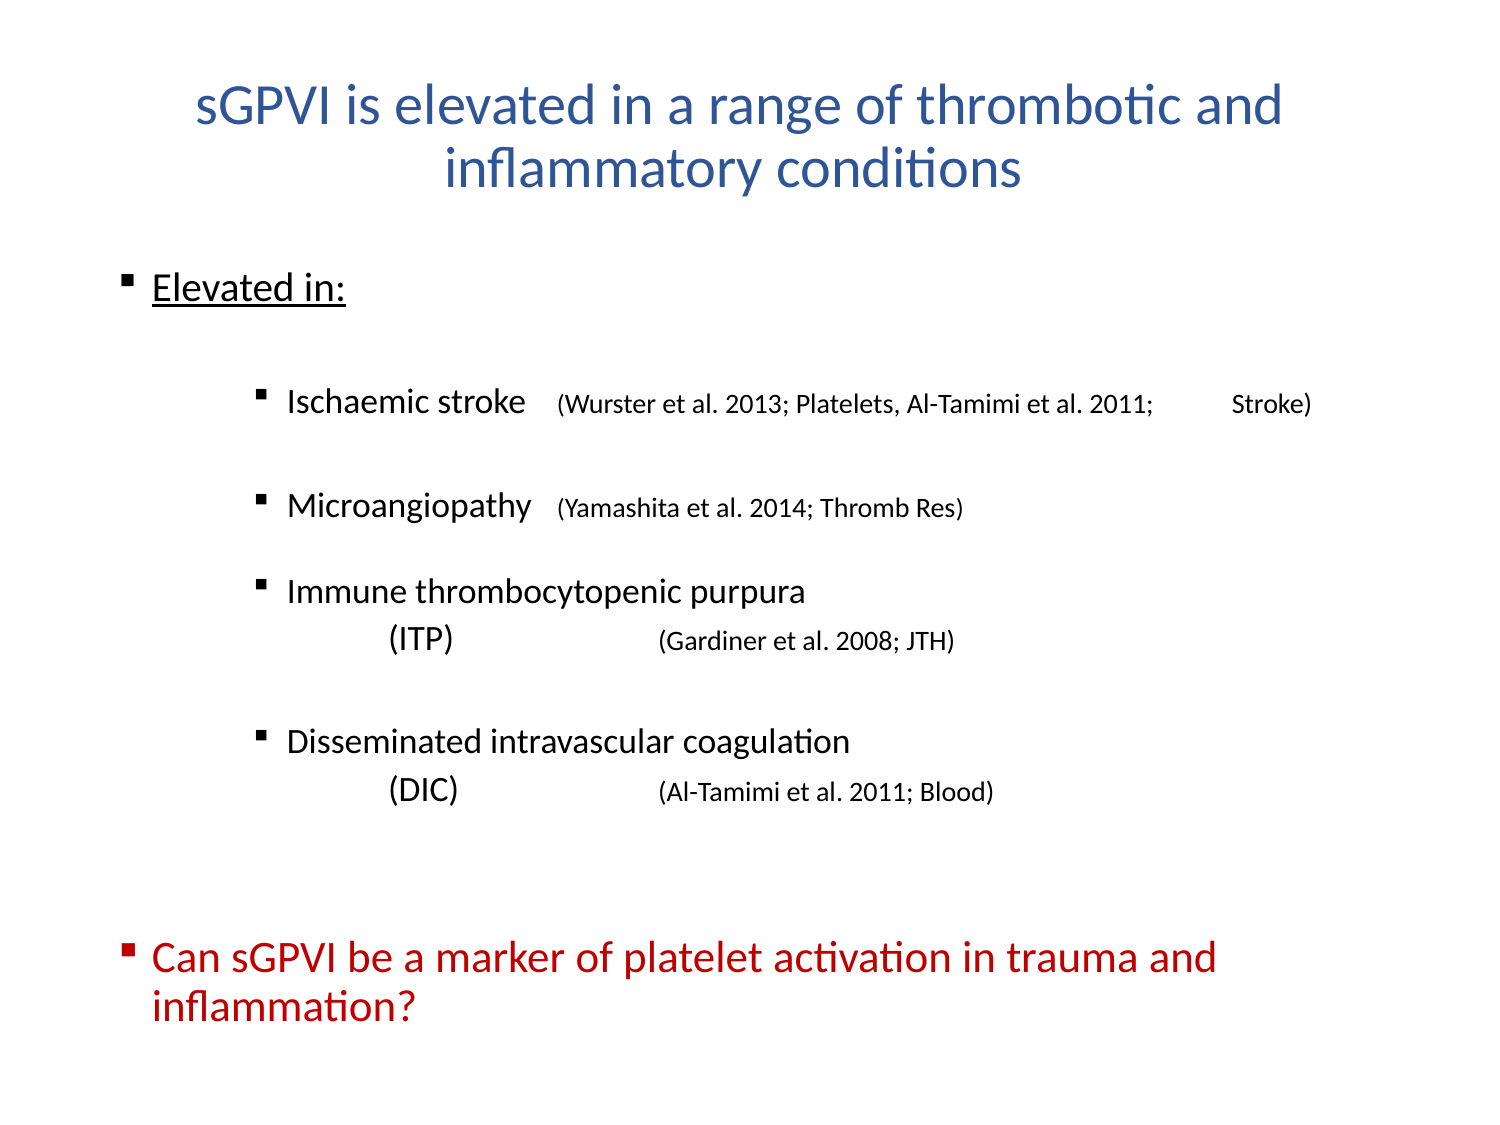

# sGPVI is elevated in a range of thrombotic and inflammatory conditions
Elevated in:

Ischaemic stroke	(Wurster et al. 2013; Platelets, Al-Tamimi et al. 2011; 			Stroke)

Microangiopathy 	(Yamashita et al. 2014; Thromb Res)

Immune thrombocytopenic purpura
	(ITP)		(Gardiner et al. 2008; JTH)

Disseminated intravascular coagulation
	(DIC)		(Al-Tamimi et al. 2011; Blood)

Can sGPVI be a marker of platelet activation in trauma and inflammation?